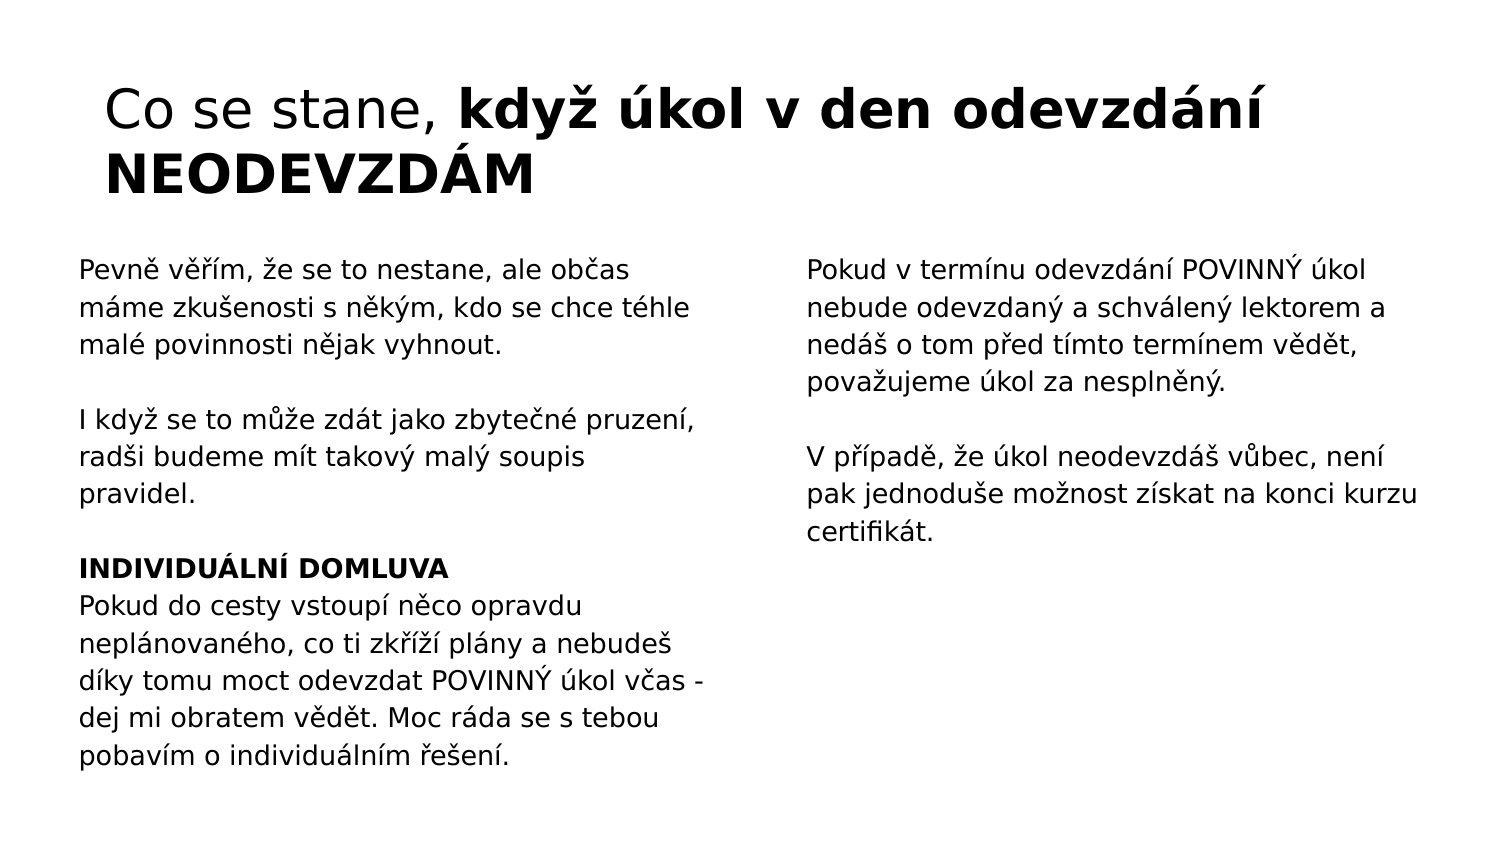

# Co se stane, když úkol v den odevzdání NEODEVZDÁM
Pevně věřím, že se to nestane, ale občas máme zkušenosti s někým, kdo se chce téhle malé povinnosti nějak vyhnout.

I když se to může zdát jako zbytečné pruzení, radši budeme mít takový malý soupis pravidel.

INDIVIDUÁLNÍ DOMLUVA
Pokud do cesty vstoupí něco opravdu neplánovaného, co ti zkříží plány a nebudeš díky tomu moct odevzdat POVINNÝ úkol včas - dej mi obratem vědět. Moc ráda se s tebou pobavím o individuálním řešení.

Pokud v termínu odevzdání POVINNÝ úkol nebude odevzdaný a schválený lektorem a nedáš o tom před tímto termínem vědět, považujeme úkol za nesplněný.

V případě, že úkol neodevzdáš vůbec, není pak jednoduše možnost získat na konci kurzu certifikát.